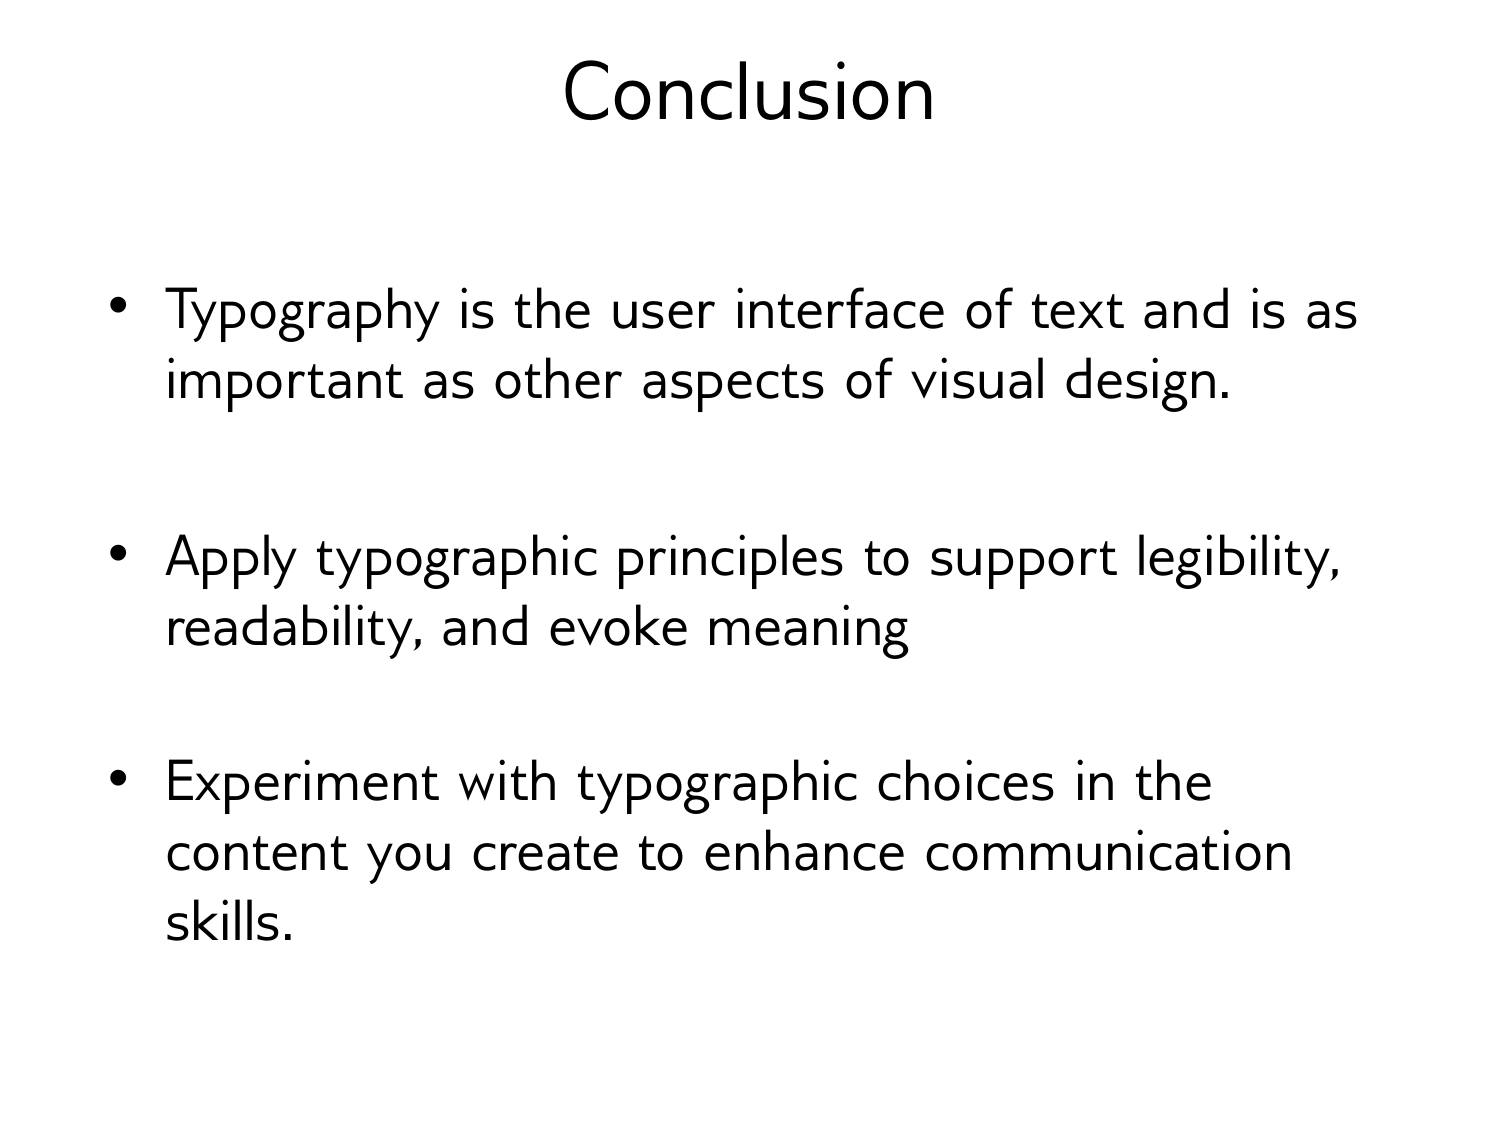

# Conclusion
Typography is the user interface of text and is as important as other aspects of visual design.

Apply typographic principles to support legibility, readability, and evoke meaning

Experiment with typographic choices in the content you create to enhance communication skills.